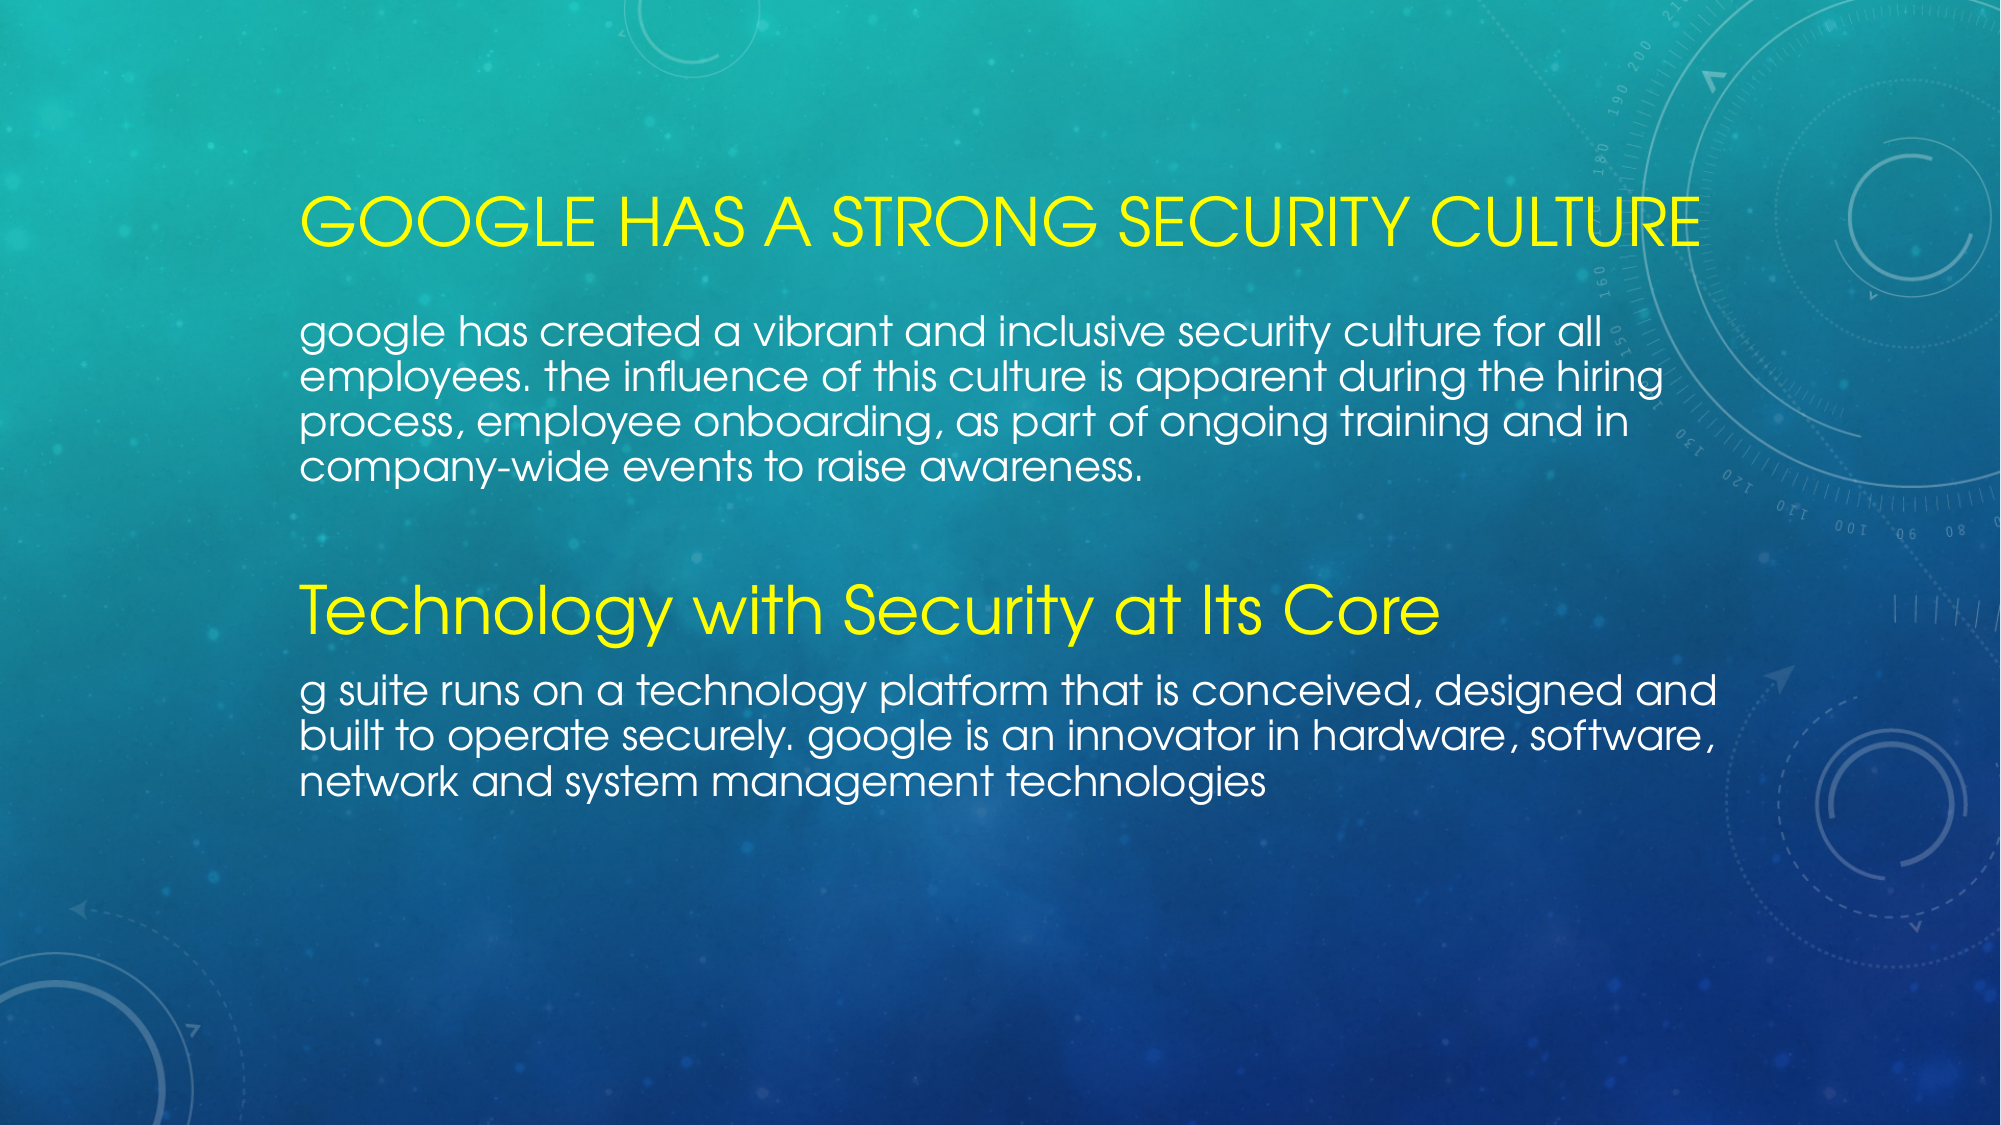

GOOGLE HAS A STRONG SECURITY CULTURE
google has created a vibrant and inclusive security culture for all employees. the influence of this culture is apparent during the hiring process, employee onboarding, as part of ongoing training and in company-wide events to raise awareness.

Technology with Security at Its Core
g suite runs on a technology platform that is conceived, designed and built to operate securely. google is an innovator in hardware, software, network and system management technologies